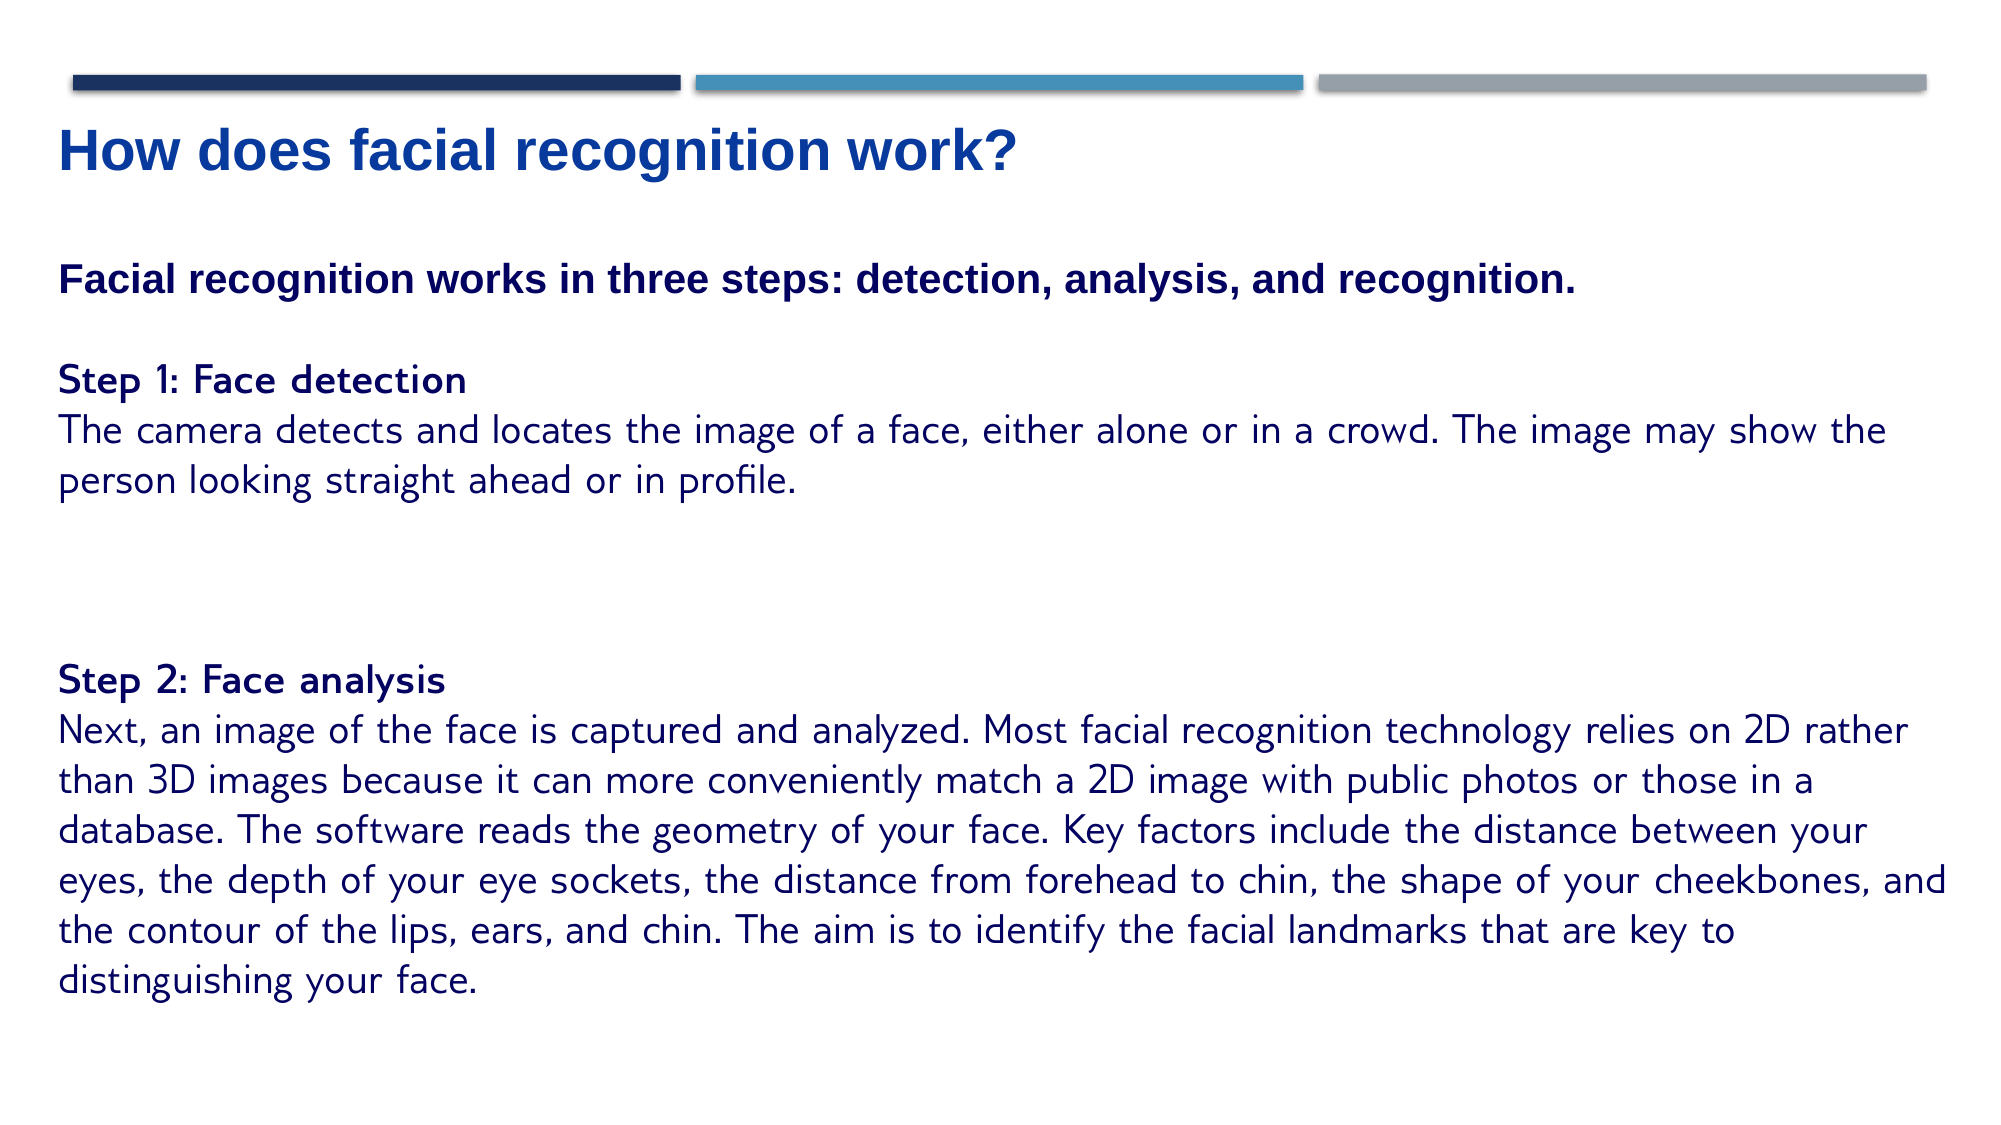

How does facial recognition work?

Facial recognition works in three steps: detection, analysis, and recognition.

Step 1: Face detection
The camera detects and locates the image of a face, either alone or in a crowd. The image may show the person looking straight ahead or in profile.

Step 2: Face analysis
Next, an image of the face is captured and analyzed. Most facial recognition technology relies on 2D rather than 3D images because it can more conveniently match a 2D image with public photos or those in a database. The software reads the geometry of your face. Key factors include the distance between your eyes, the depth of your eye sockets, the distance from forehead to chin, the shape of your cheekbones, and the contour of the lips, ears, and chin. The aim is to identify the facial landmarks that are key to distinguishing your face.